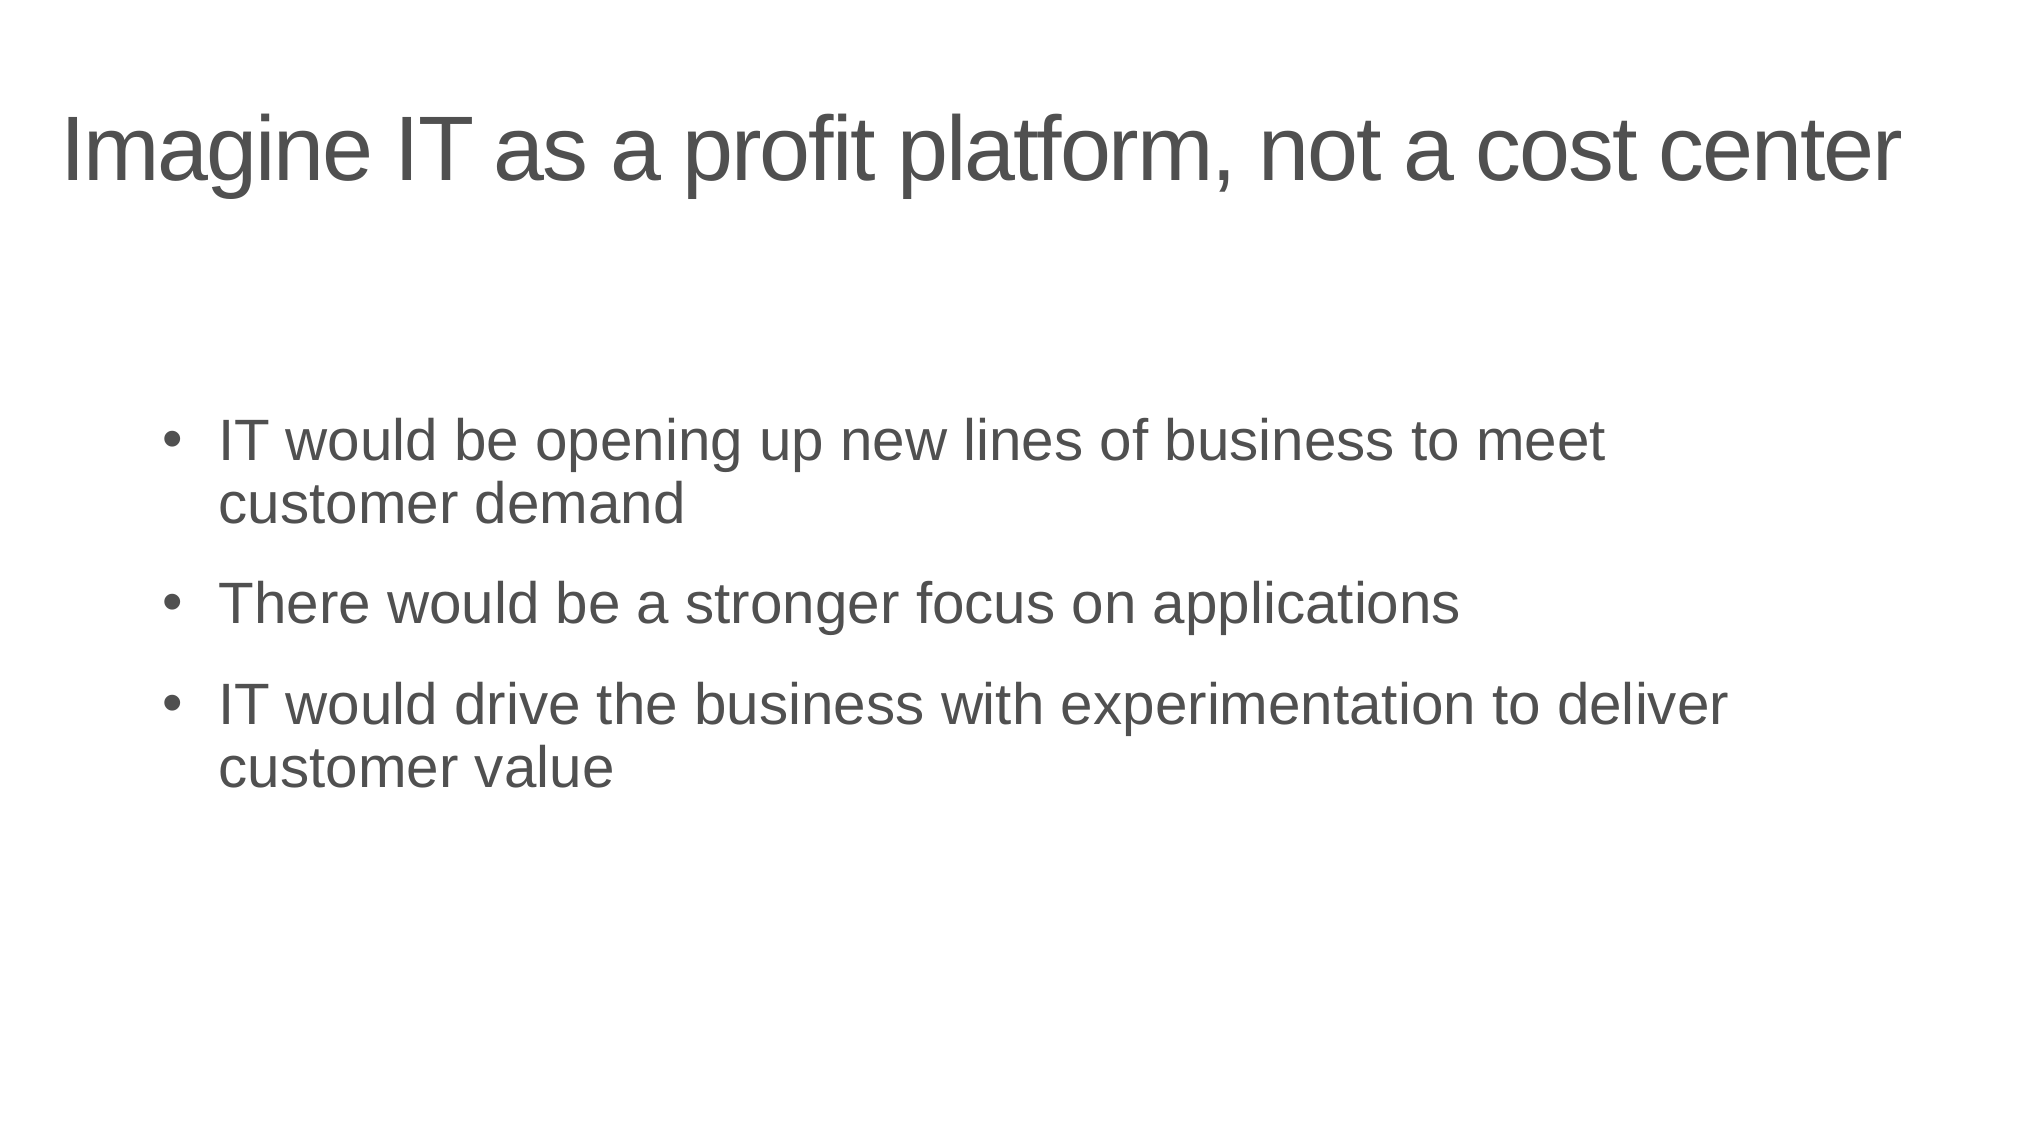

# Imagine IT as a profit platform, not a cost center
IT would be opening up new lines of business to meet customer demand
There would be a stronger focus on applications
IT would drive the business with experimentation to deliver customer value